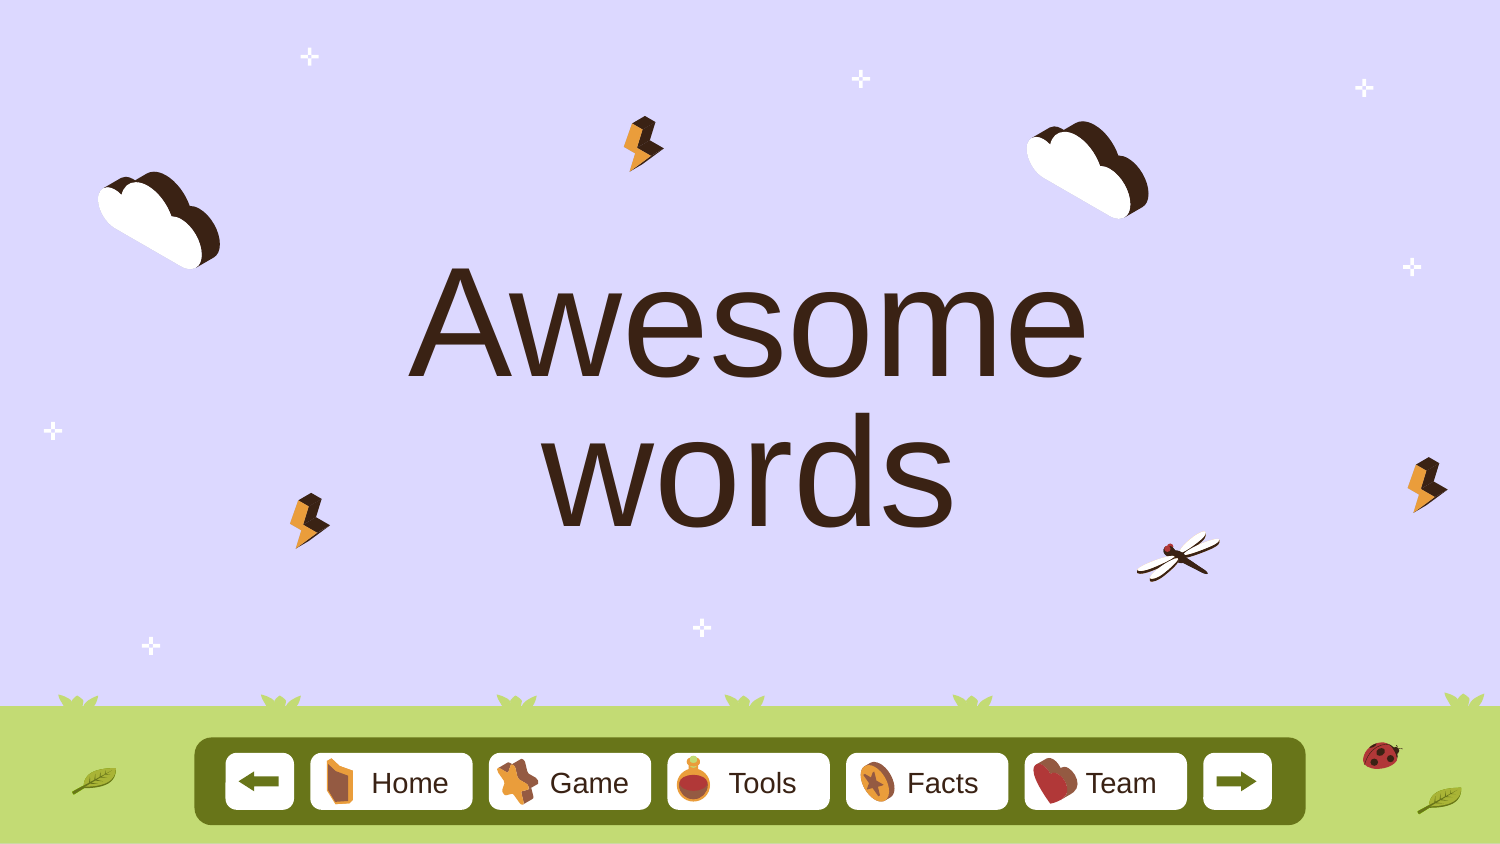

# Awesome words

Team
Home
Game
Tools
Facts